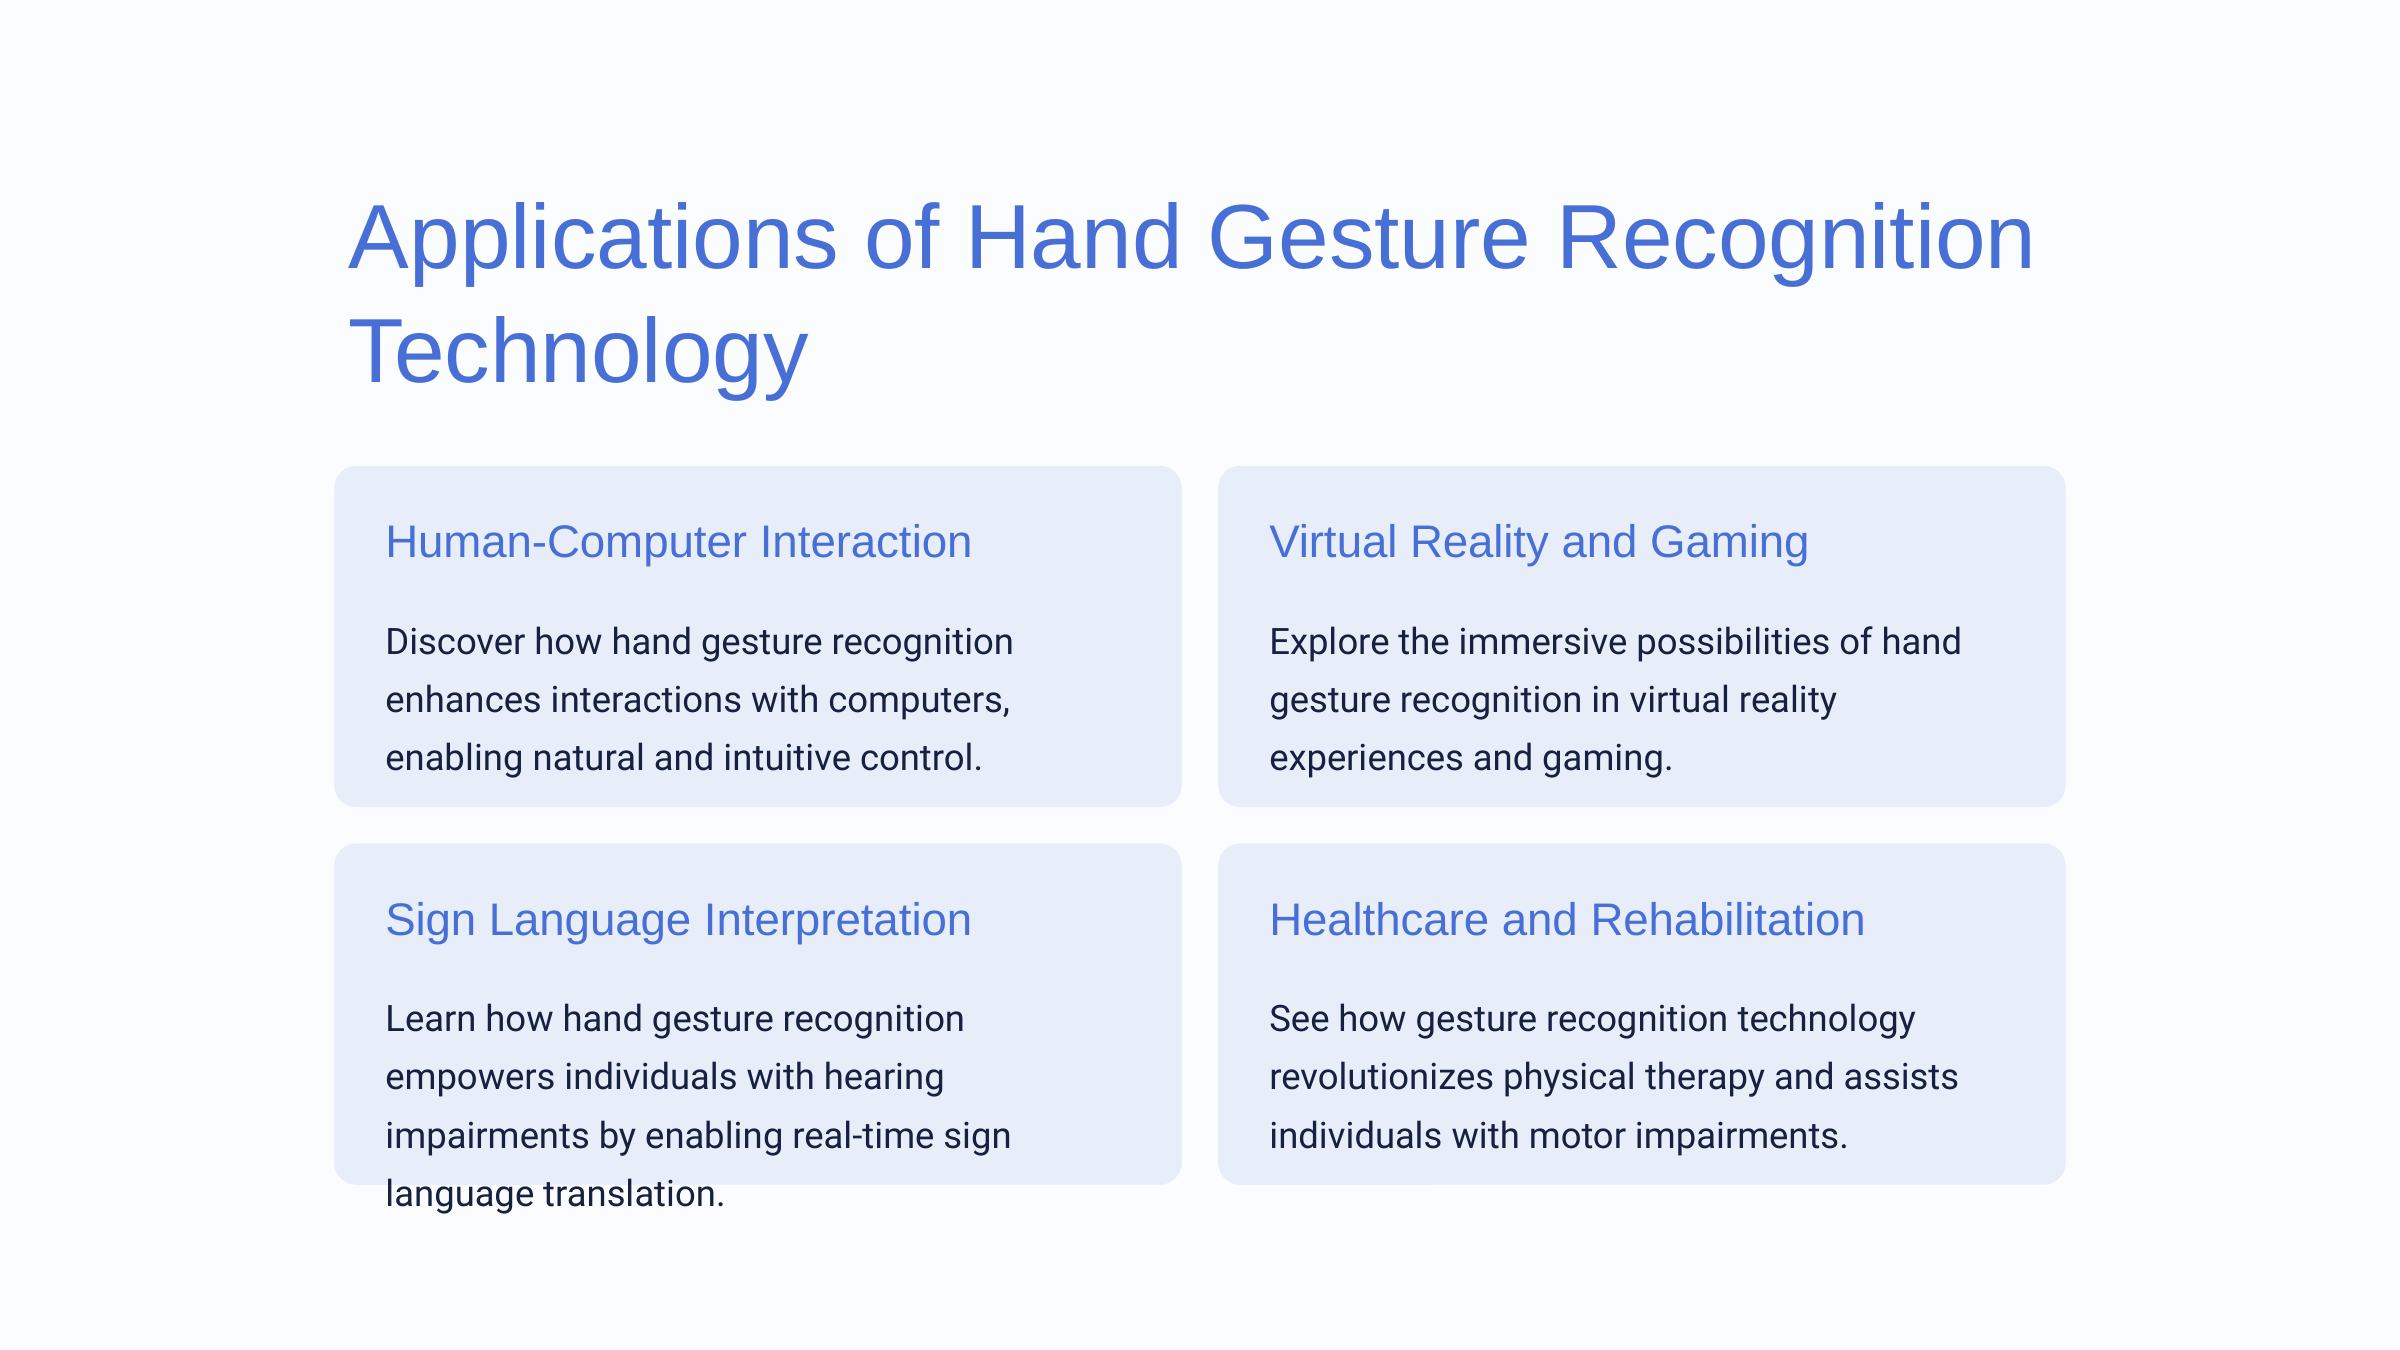

Applications of Hand Gesture Recognition Technology

Human-Computer Interaction
Virtual Reality and Gaming
Discover how hand gesture recognition enhances interactions with computers, enabling natural and intuitive control.
Explore the immersive possibilities of hand gesture recognition in virtual reality experiences and gaming.

Sign Language Interpretation
Healthcare and Rehabilitation
Learn how hand gesture recognition empowers individuals with hearing impairments by enabling real-time sign language translation.
See how gesture recognition technology revolutionizes physical therapy and assists individuals with motor impairments.